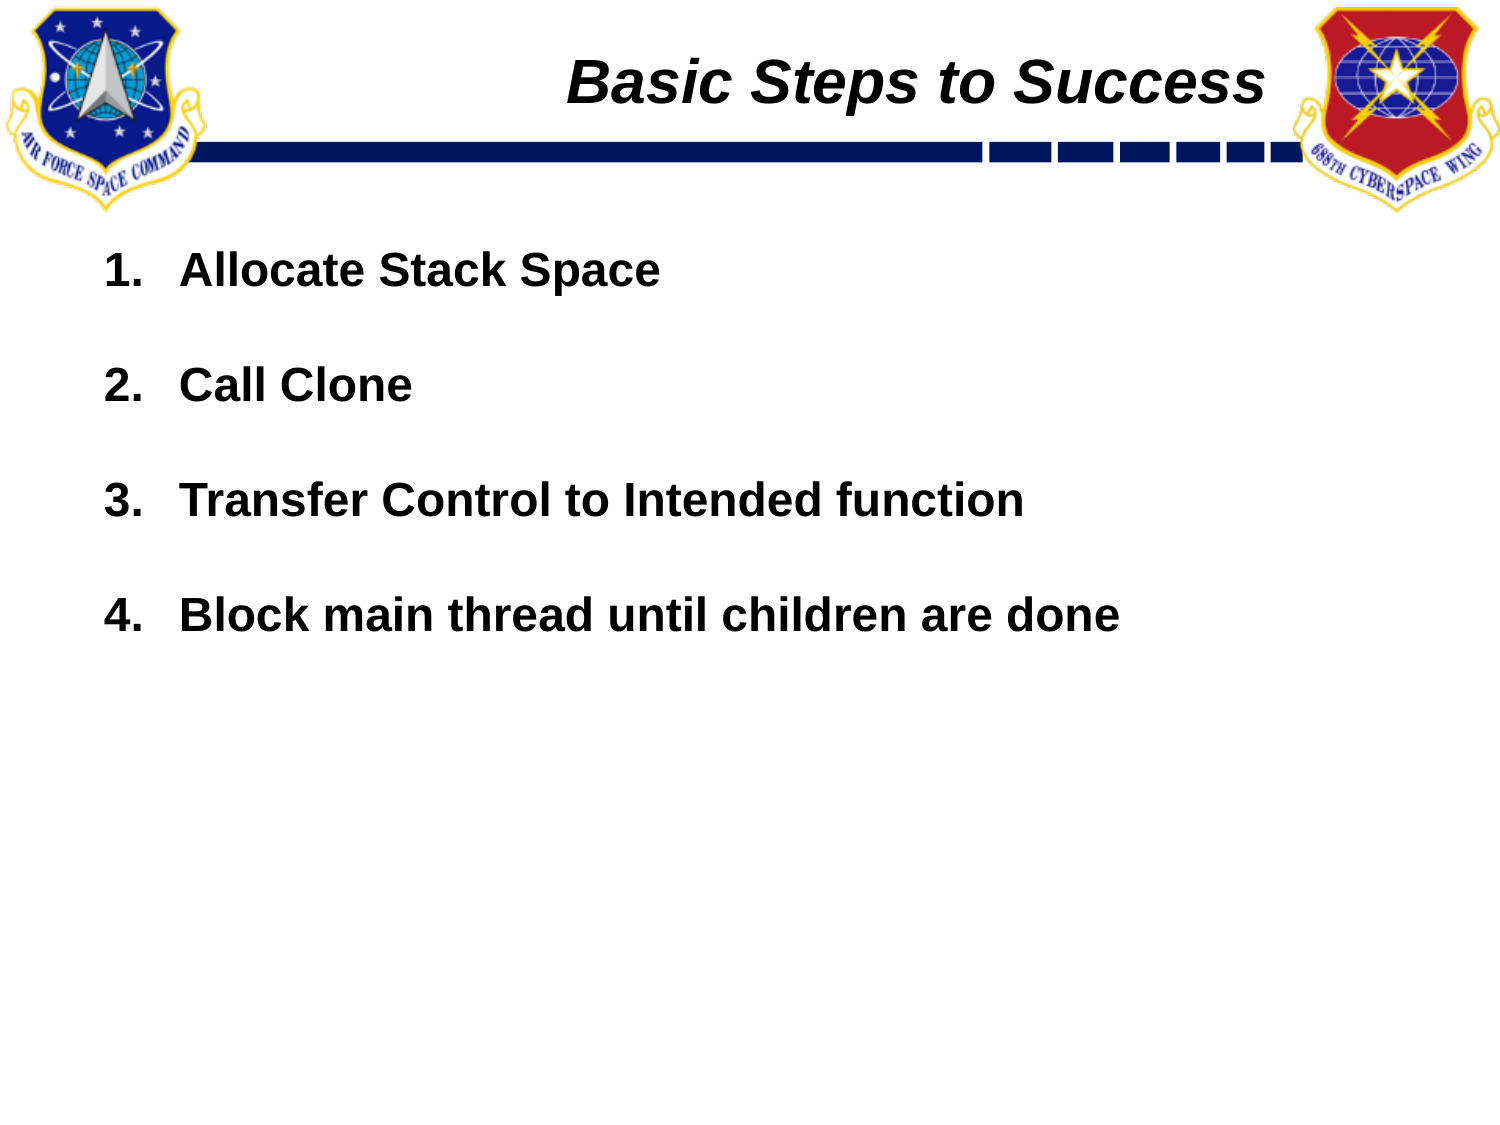

# Basic Steps to Success
Allocate Stack Space

Call Clone

Transfer Control to Intended function

Block main thread until children are done